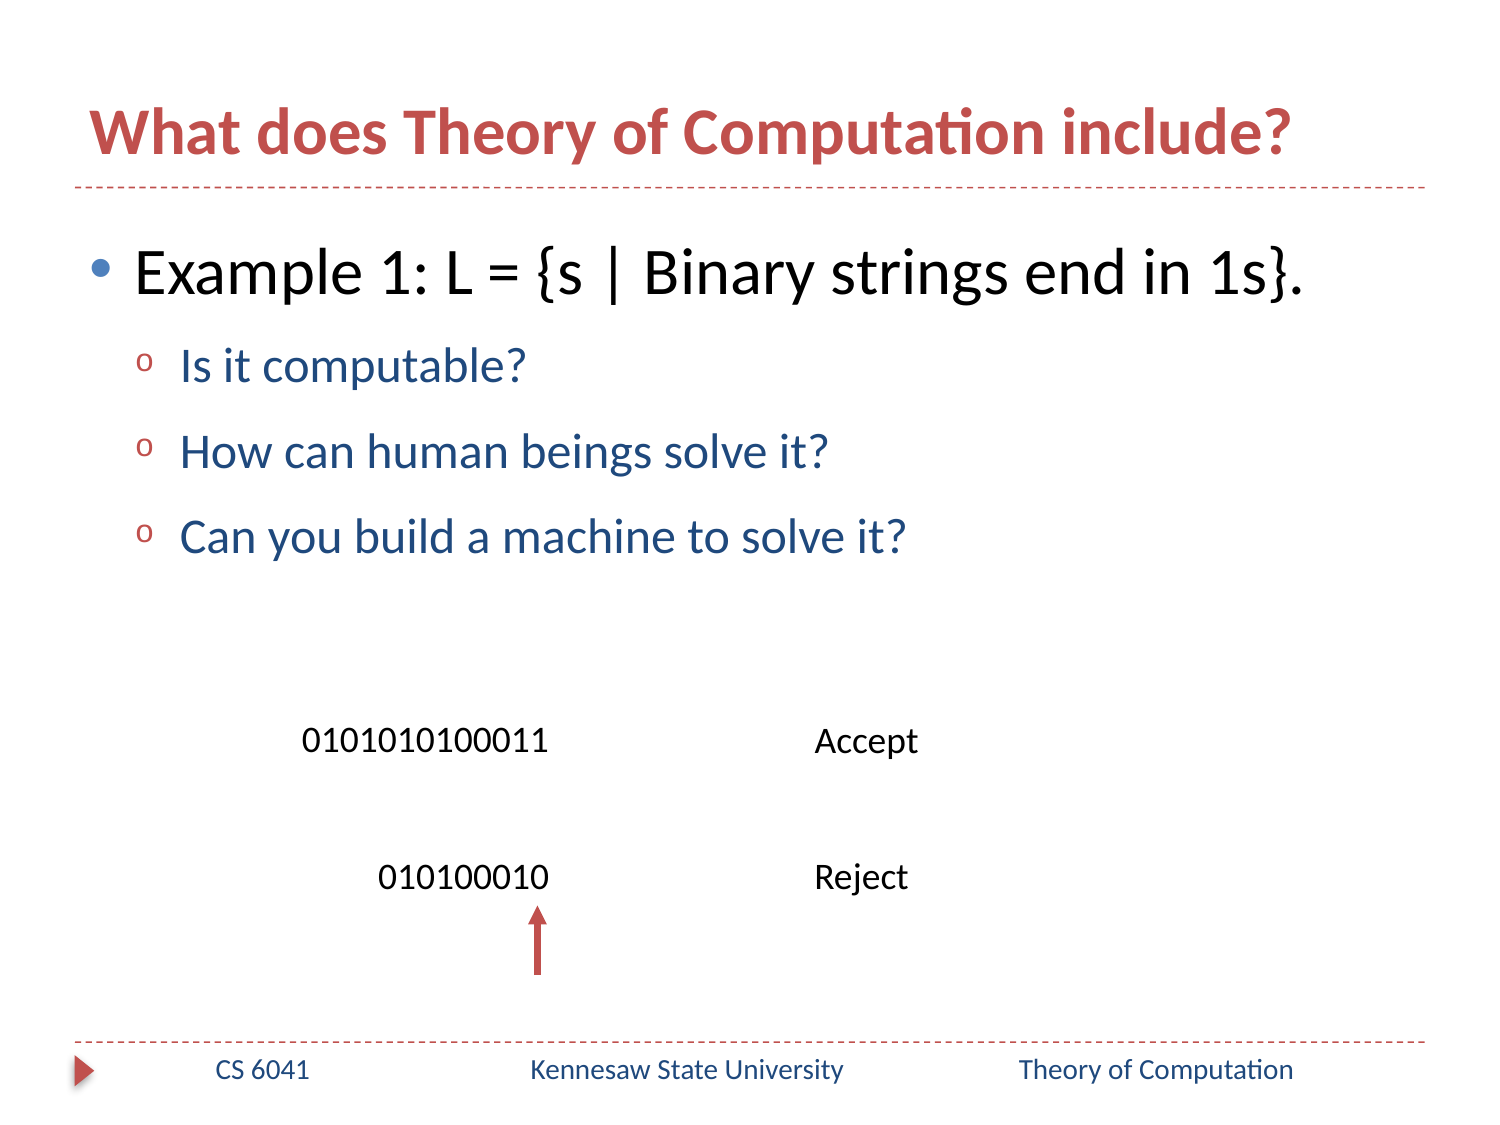

# What does Theory of Computation include?
Example 1: L = {s | Binary strings end in 1s}.
Is it computable?
How can human beings solve it?
Can you build a machine to solve it?
0101010100011
Accept
010100010
Reject
CS 6041
Kennesaw State University
Theory of Computation